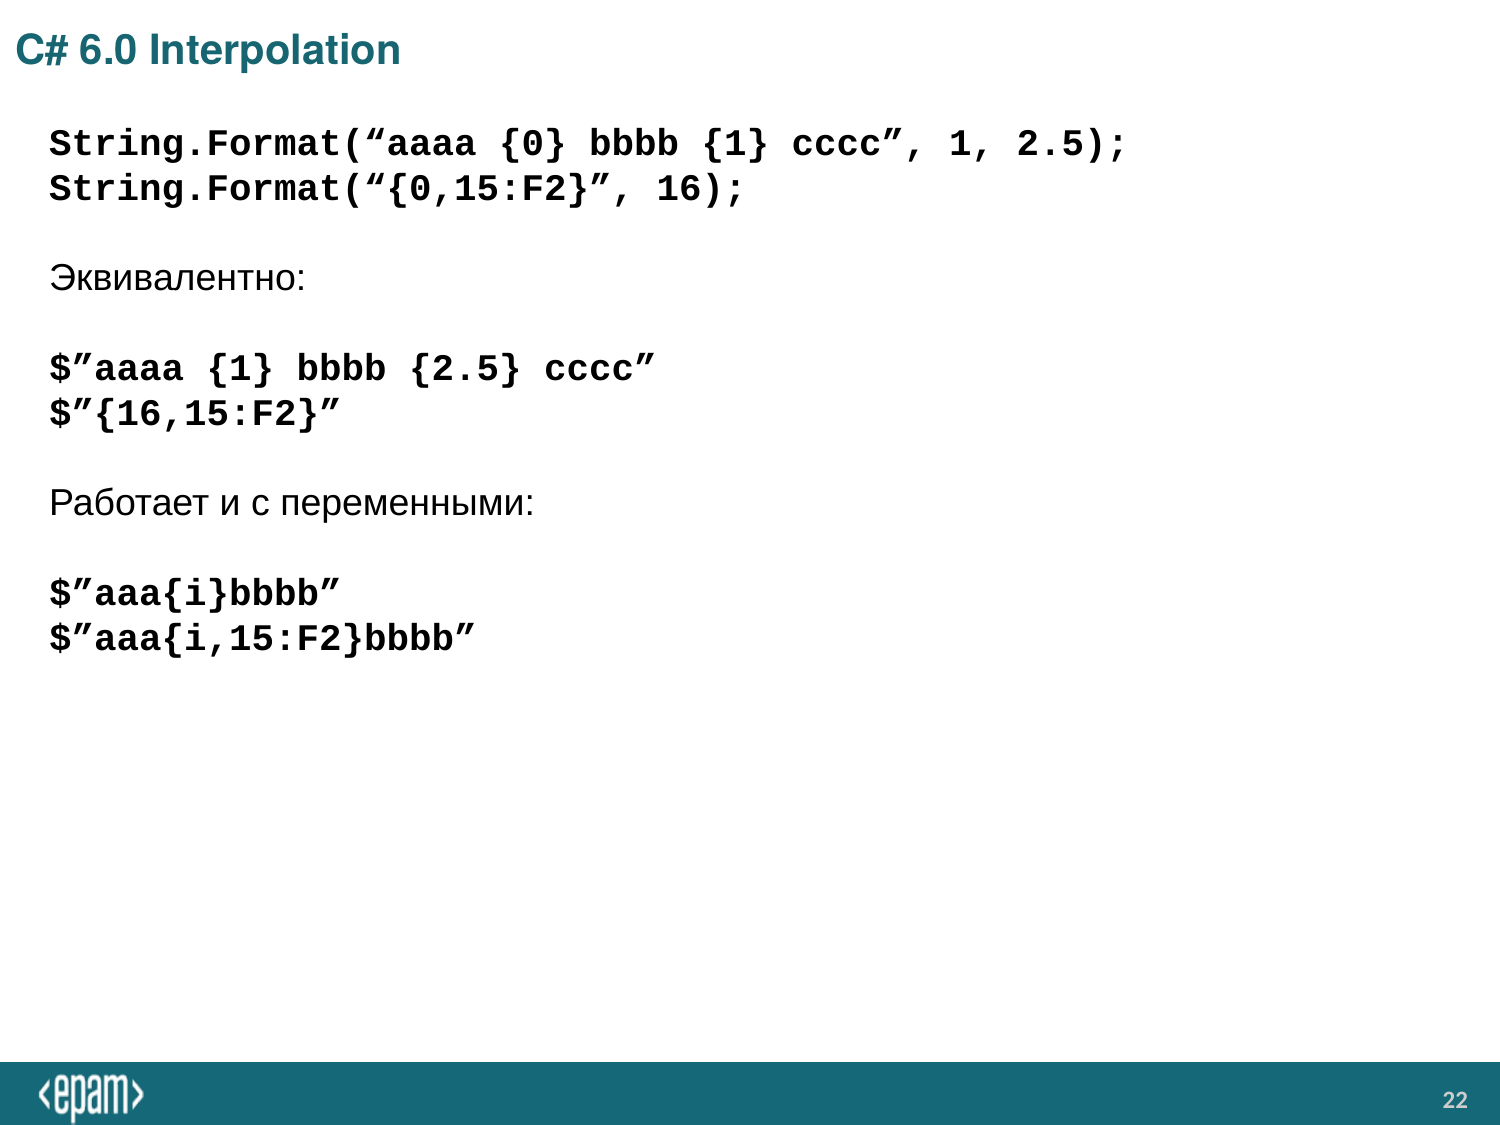

# C# 6.0 Interpolation
String.Format(“aaaa {0} bbbb {1} cccc”, 1, 2.5);
String.Format(“{0,15:F2}”, 16);

Эквивалентно:

$”aaaa {1} bbbb {2.5} cccc”
$”{16,15:F2}”

Работает и с переменными:

$”aaa{i}bbbb”
$”aaa{i,15:F2}bbbb”